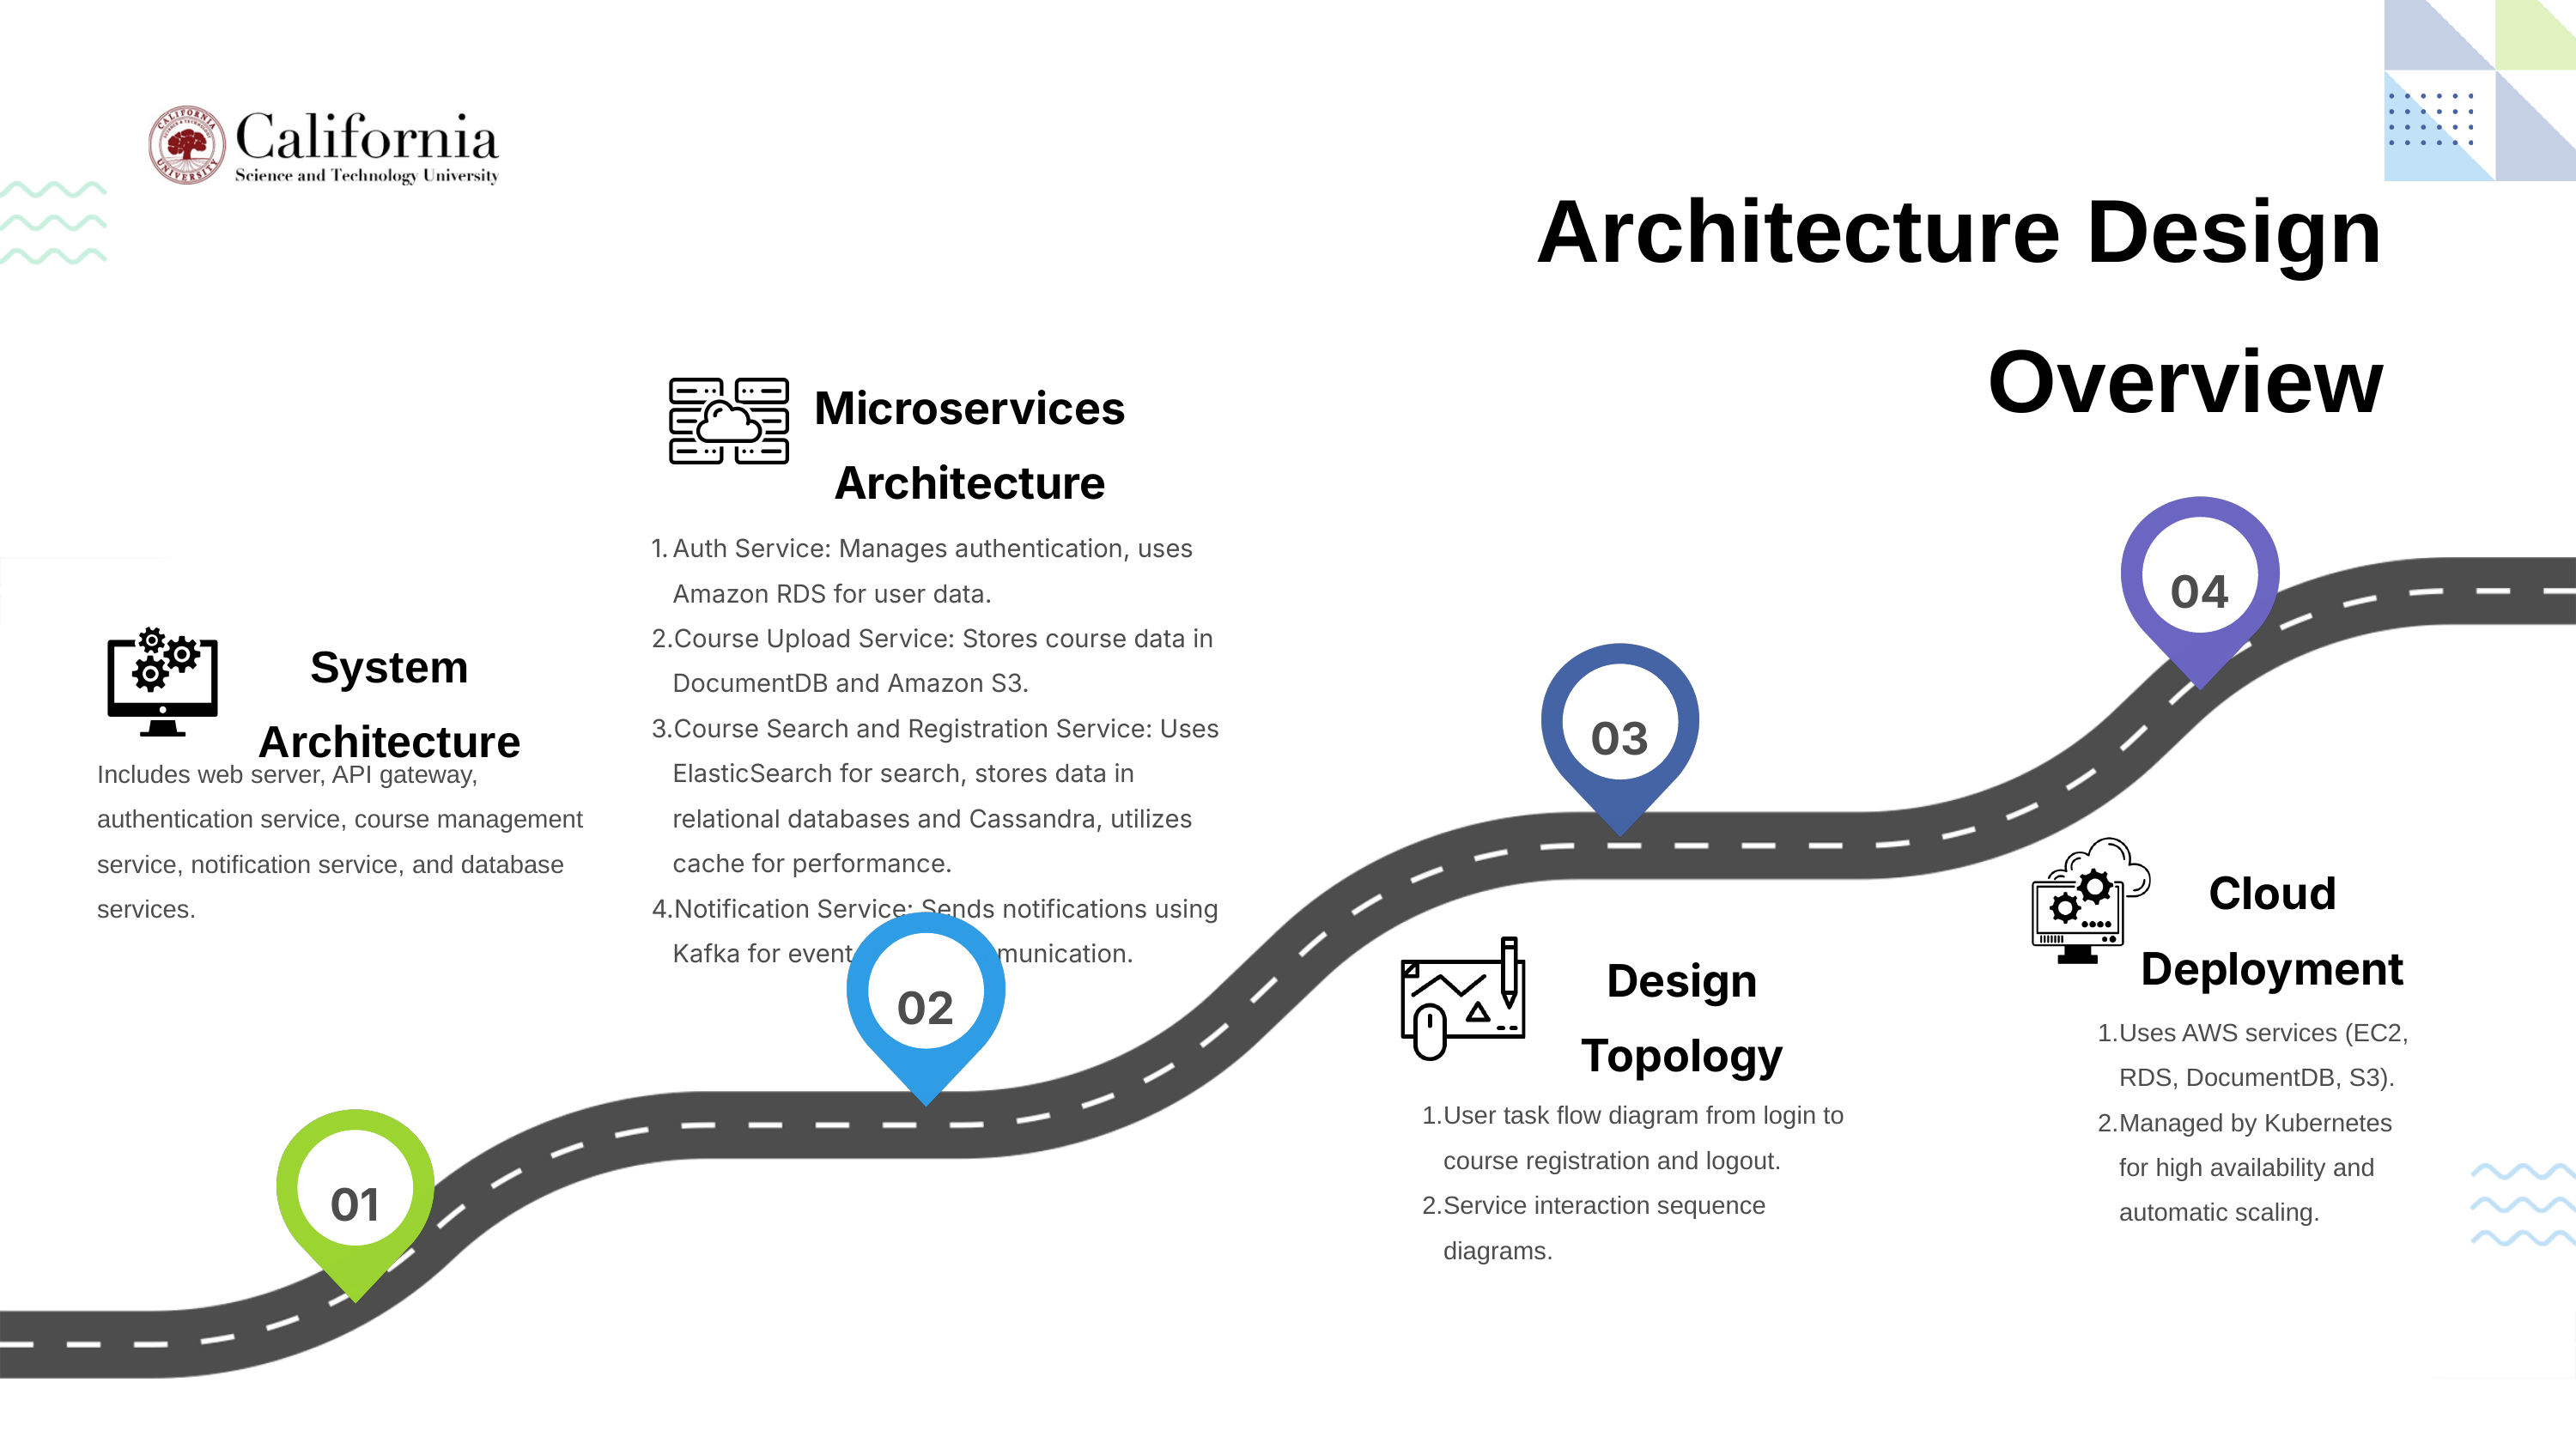

Architecture Design Overview

Microservices Architecture

Auth Service: Manages authentication, uses Amazon RDS for user data.
Course Upload Service: Stores course data in DocumentDB and Amazon S3.
Course Search and Registration Service: Uses ElasticSearch for search, stores data in relational databases and Cassandra, utilizes cache for performance.
Notification Service: Sends notifications using Kafka for event-driven communication.

04

System Architecture

03
Includes web server, API gateway, authentication service, course management service, notification service, and database services.

Cloud Deployment

02

Design Topology
Uses AWS services (EC2, RDS, DocumentDB, S3).
Managed by Kubernetes for high availability and automatic scaling.
User task flow diagram from login to course registration and logout.
Service interaction sequence diagrams.

01